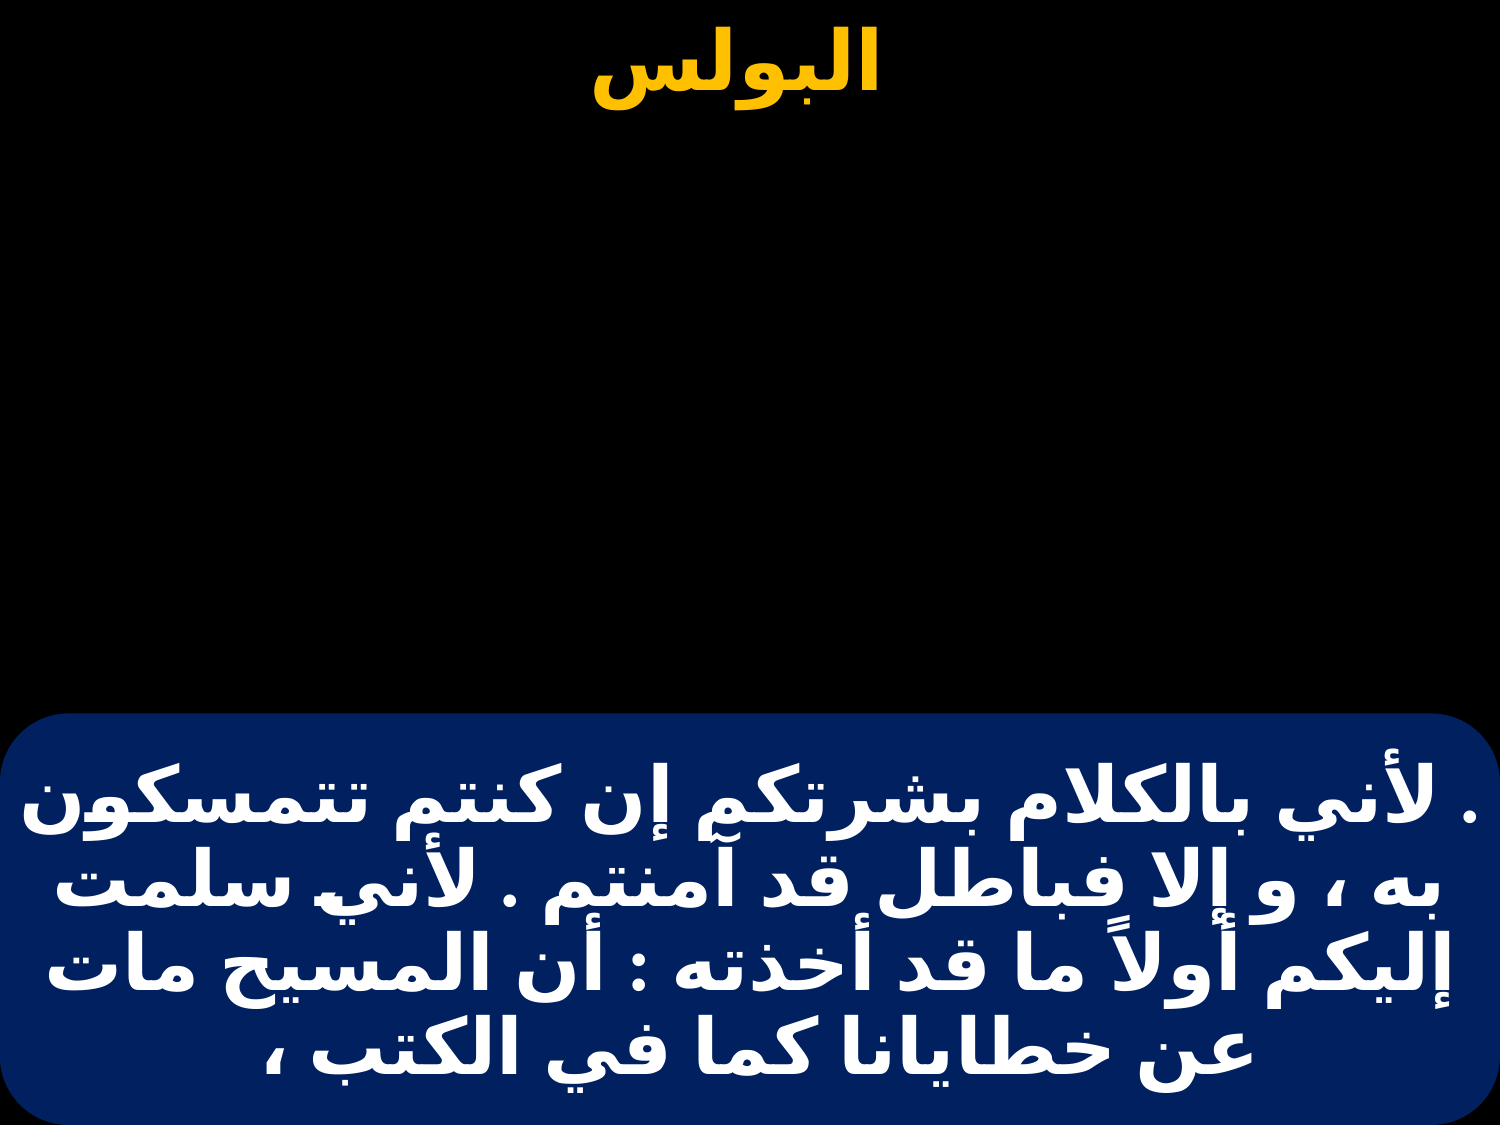

# . لأني بالكلام بشرتكم إن كنتم تتمسكون به ، و إلا فباطل قد آمنتم . لأني سلمت إليكم أولاً ما قد أخذته : أن المسيح مات عن خطايانا كما في الكتب ،